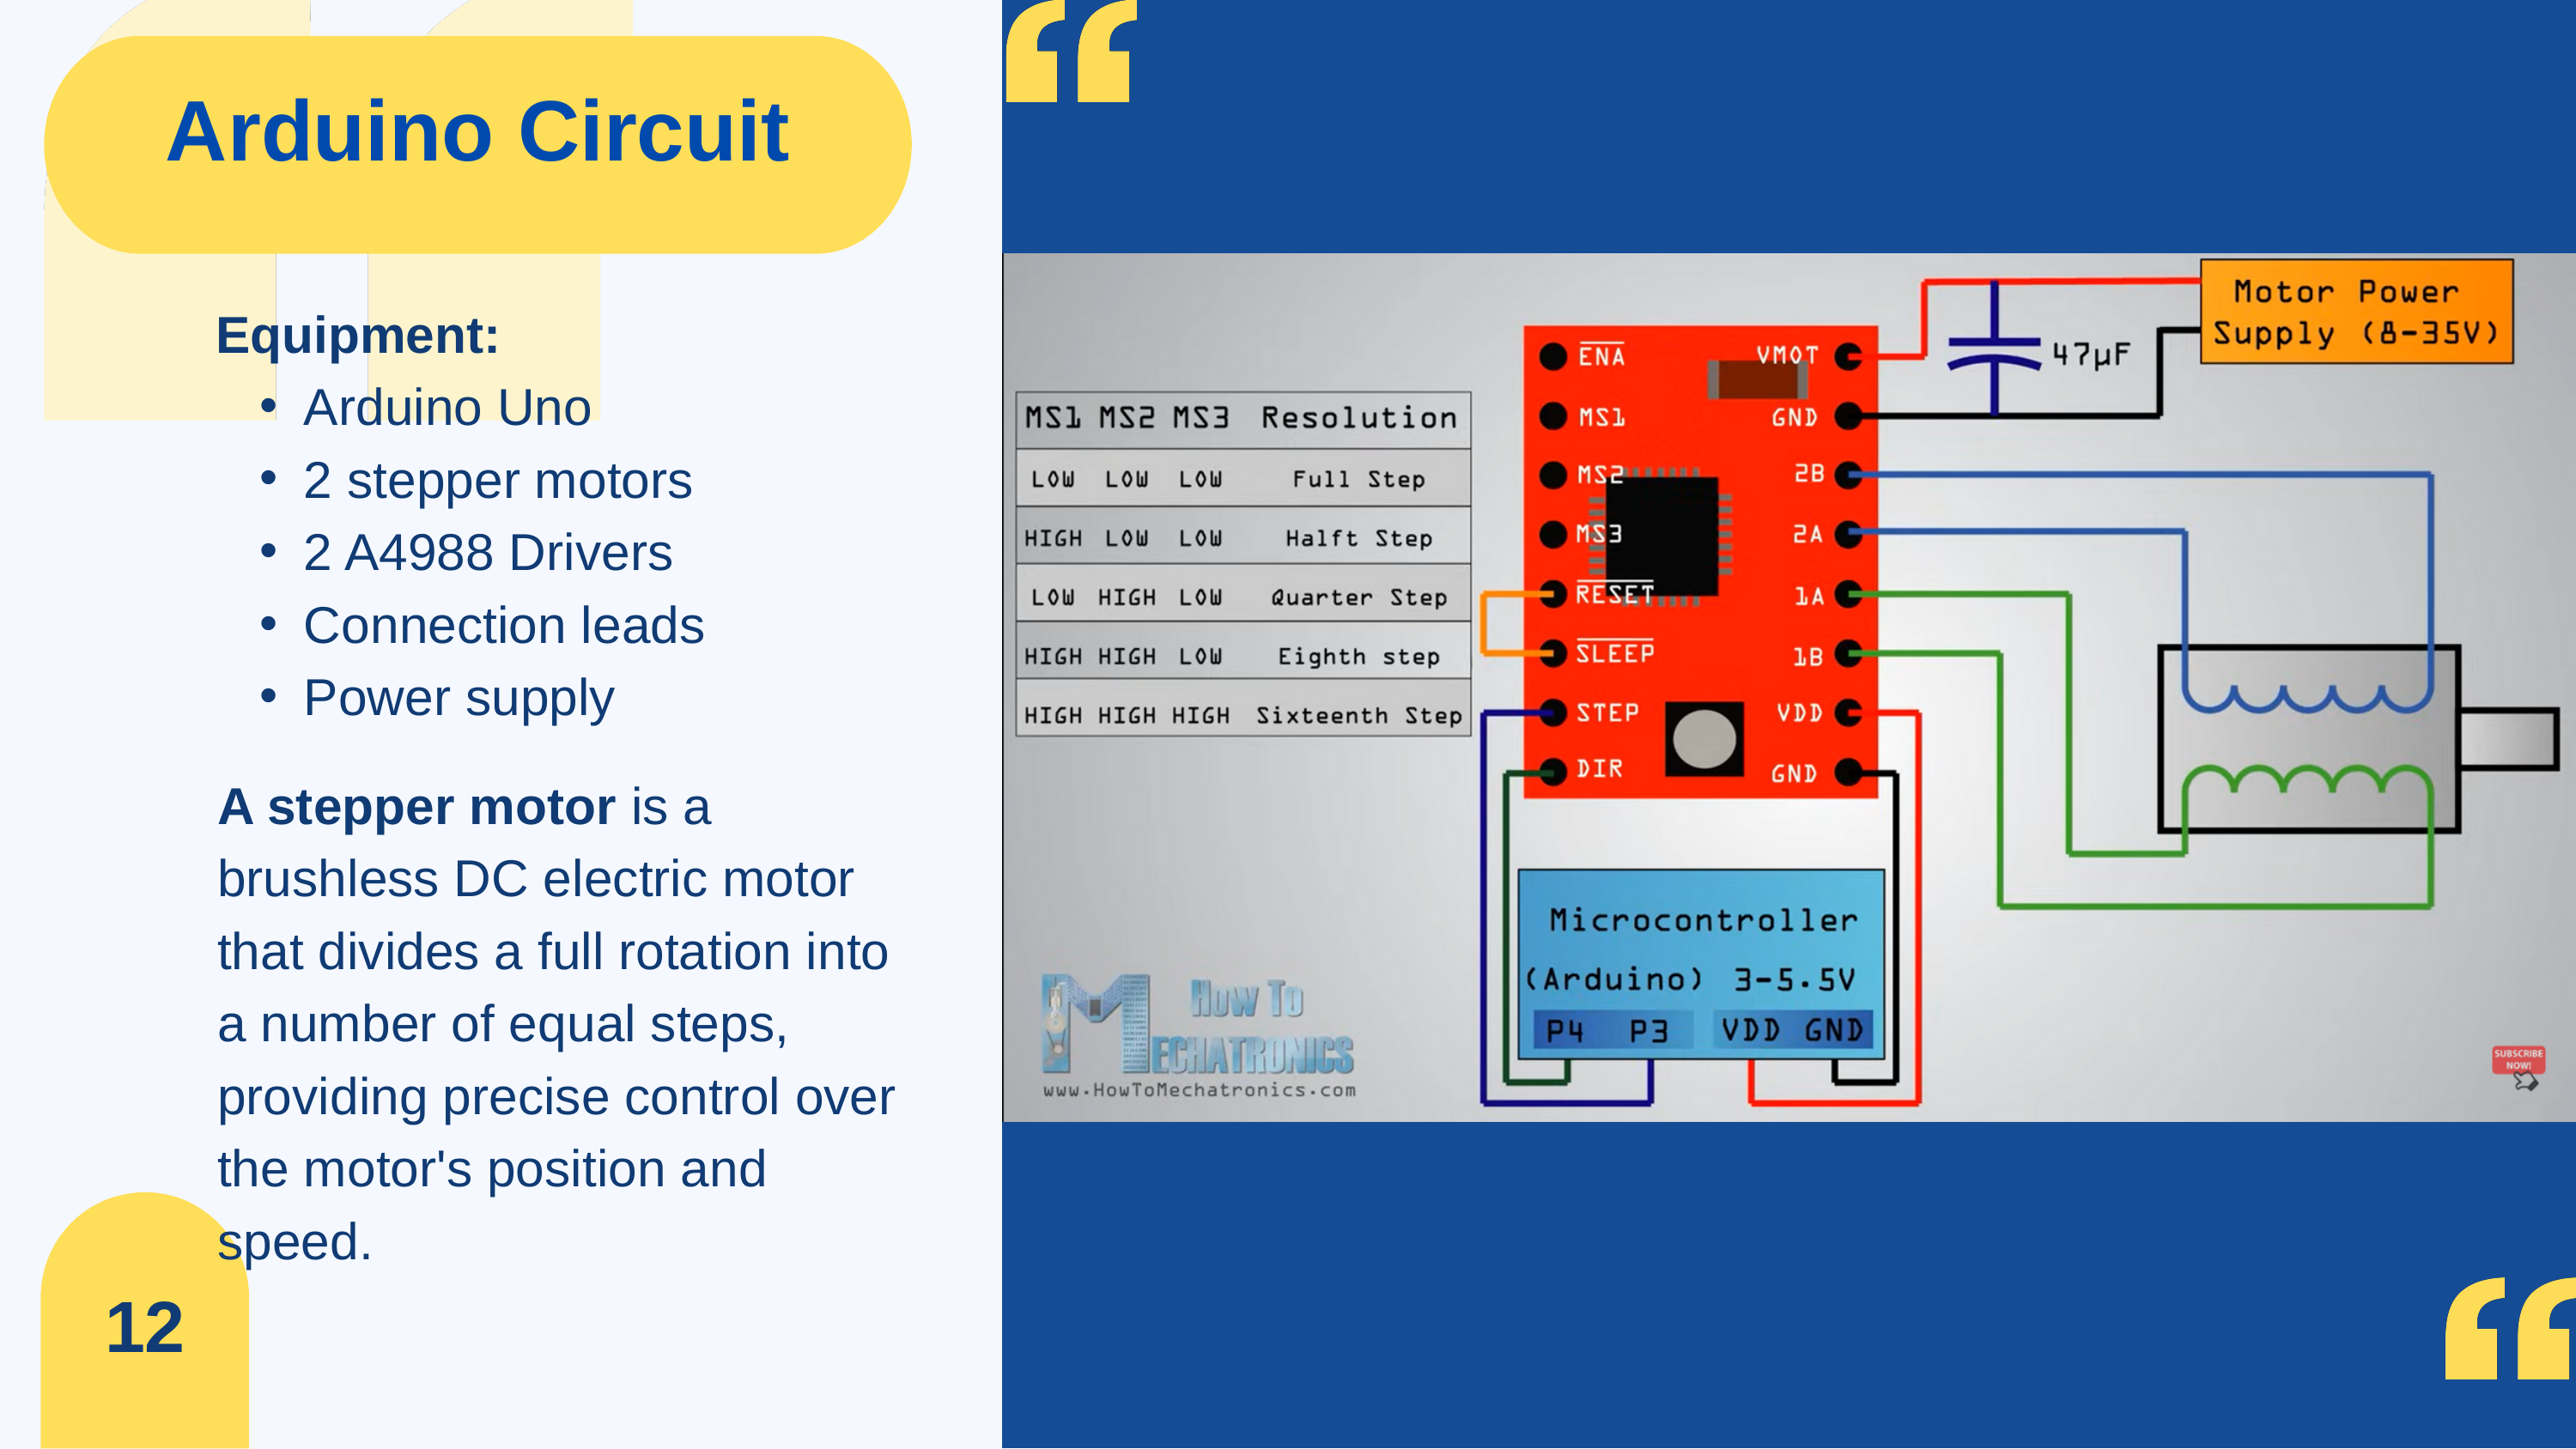

Arduino Circuit

Equipment:
Arduino Uno
2 stepper motors
2 A4988 Drivers
Connection leads
Power supply
A stepper motor is a brushless DC electric motor that divides a full rotation into a number of equal steps, providing precise control over the motor's position and speed.

12